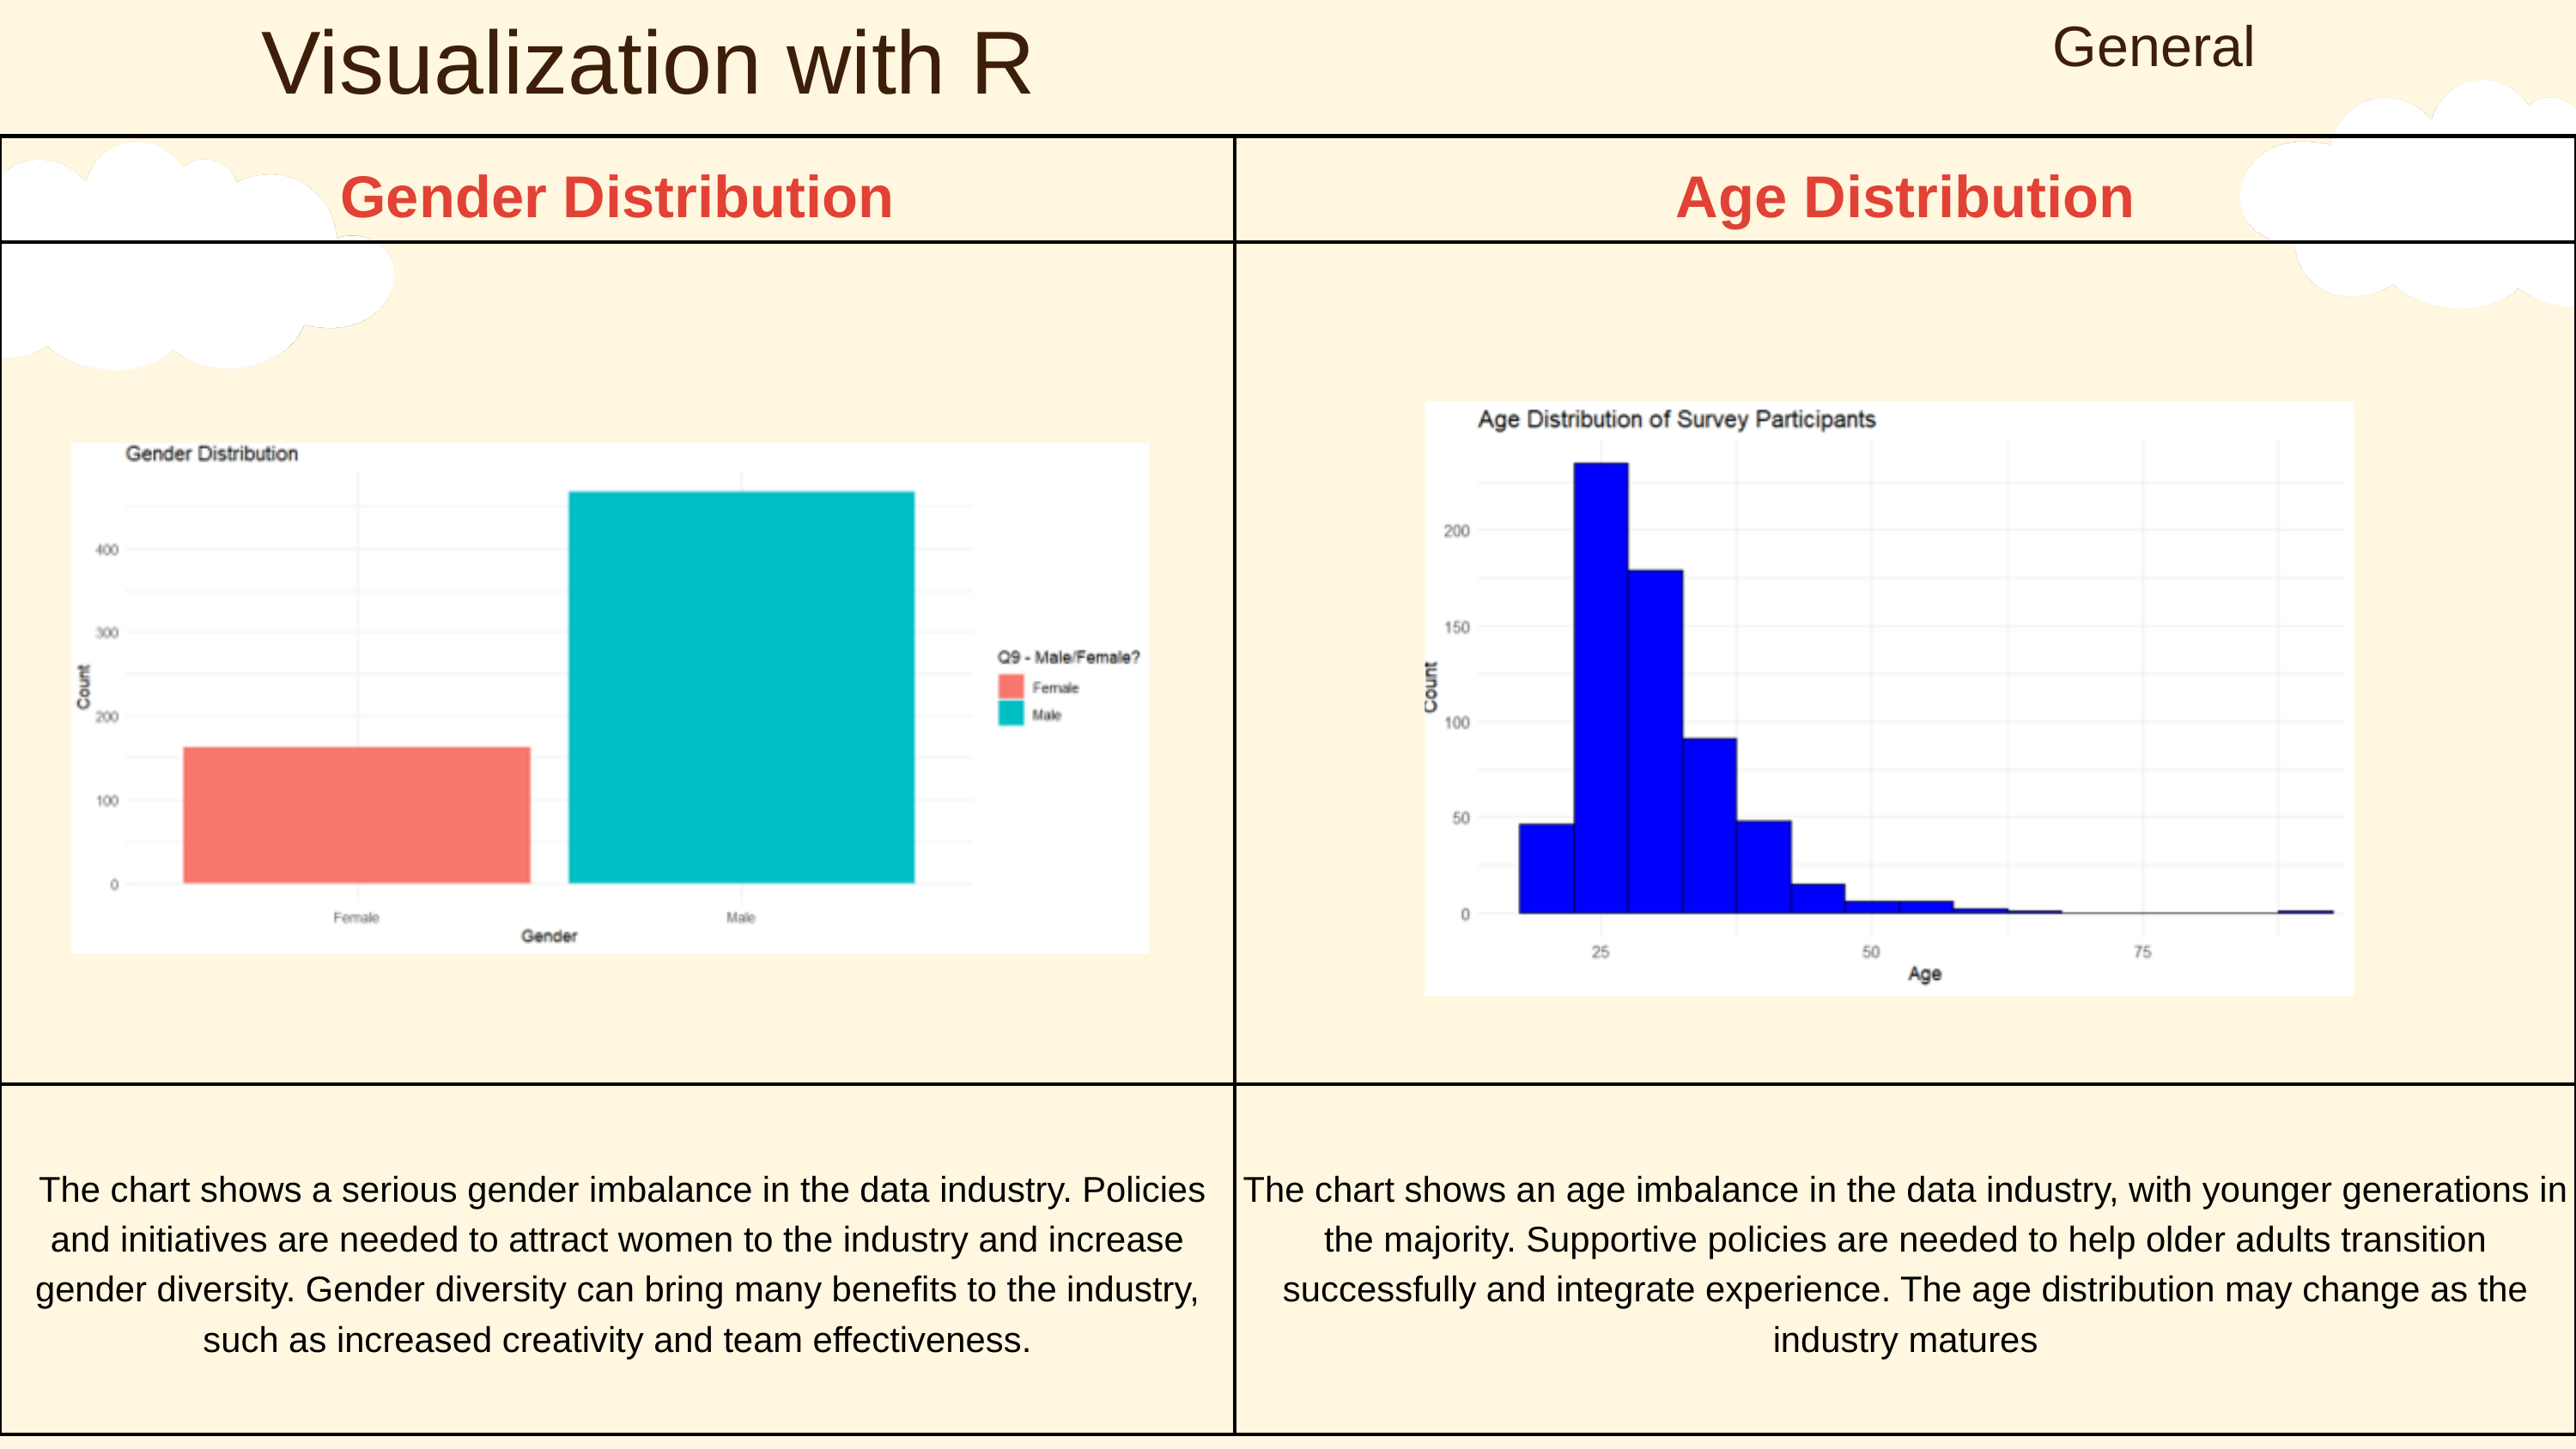

Visualization with R
General

| Gender Distribution | Age Distribution |
| --- | --- |
|  |  |
| The chart shows a serious gender imbalance in the data industry. Policies and initiatives are needed to attract women to the industry and increase gender diversity. Gender diversity can bring many benefits to the industry, such as increased creativity and team effectiveness. | The chart shows an age imbalance in the data industry, with younger generations in the majority. Supportive policies are needed to help older adults transition successfully and integrate experience. The age distribution may change as the industry matures |
| The chart shows a serious gender imbalance in the data industry. Policies and initiatives are needed to attract women to the industry and increase gender diversity. Gender diversity can bring many benefits to the industry, such as increased creativity and team effectiveness. | The chart shows an age imbalance in the data industry, with younger generations in the majority. Supportive policies are needed to help older adults transition successfully and integrate experience. The age distribution may change as the industry matures |